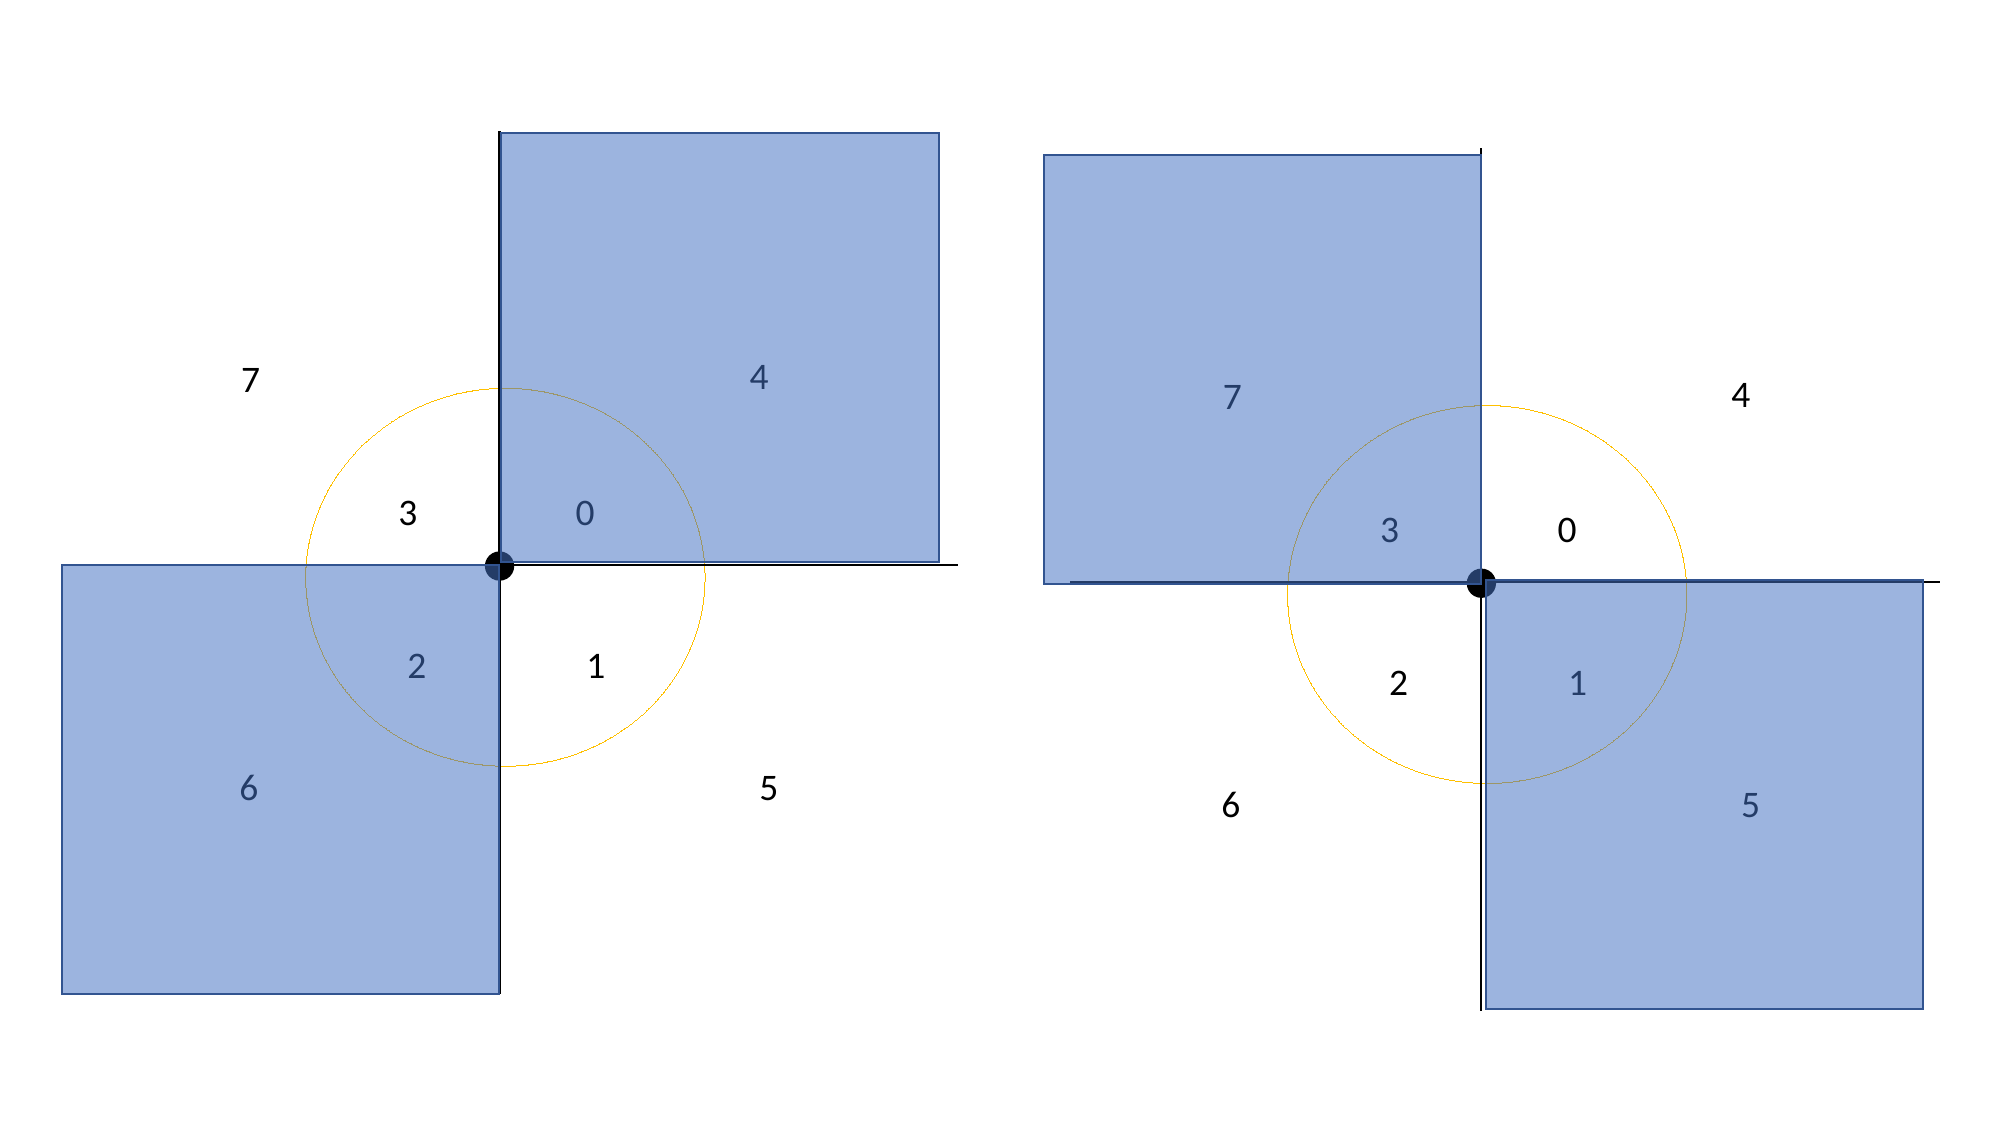

4
7

3
0

2
1
6
5

4
7

3
0

2
1
6
5